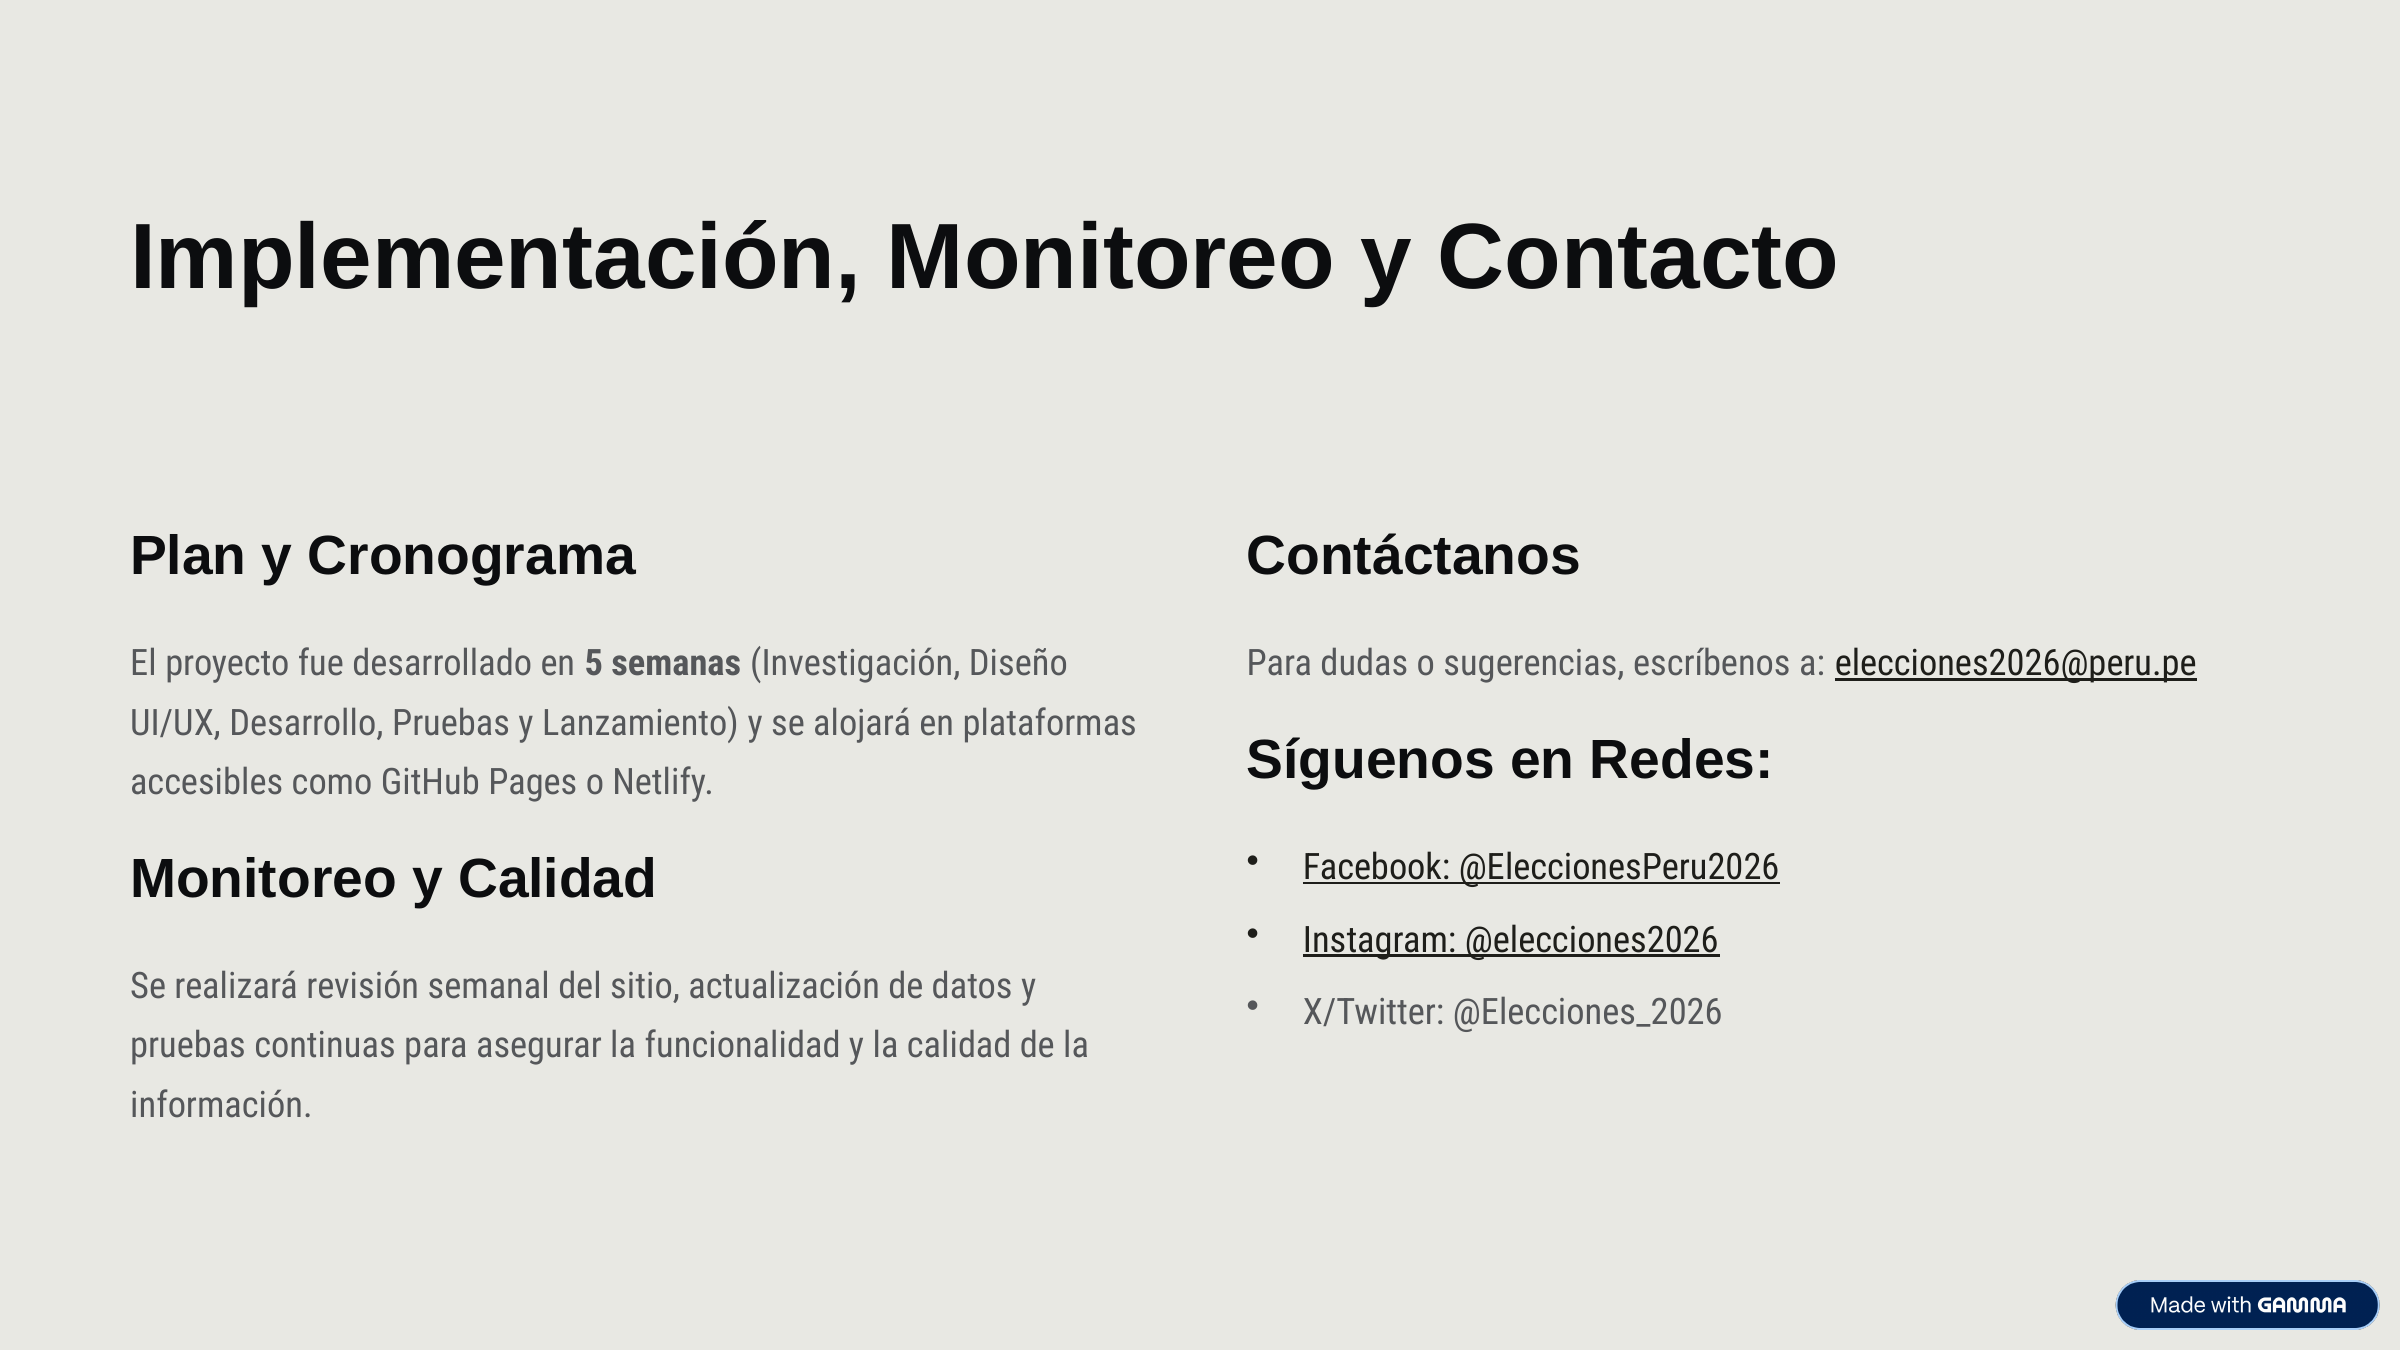

Implementación, Monitoreo y Contacto
Plan y Cronograma
Contáctanos
El proyecto fue desarrollado en 5 semanas (Investigación, Diseño UI/UX, Desarrollo, Pruebas y Lanzamiento) y se alojará en plataformas accesibles como GitHub Pages o Netlify.
Para dudas o sugerencias, escríbenos a: elecciones2026@peru.pe
Síguenos en Redes:
Facebook: @EleccionesPeru2026
Monitoreo y Calidad
Instagram: @elecciones2026
Se realizará revisión semanal del sitio, actualización de datos y pruebas continuas para asegurar la funcionalidad y la calidad de la información.
X/Twitter: @Elecciones_2026